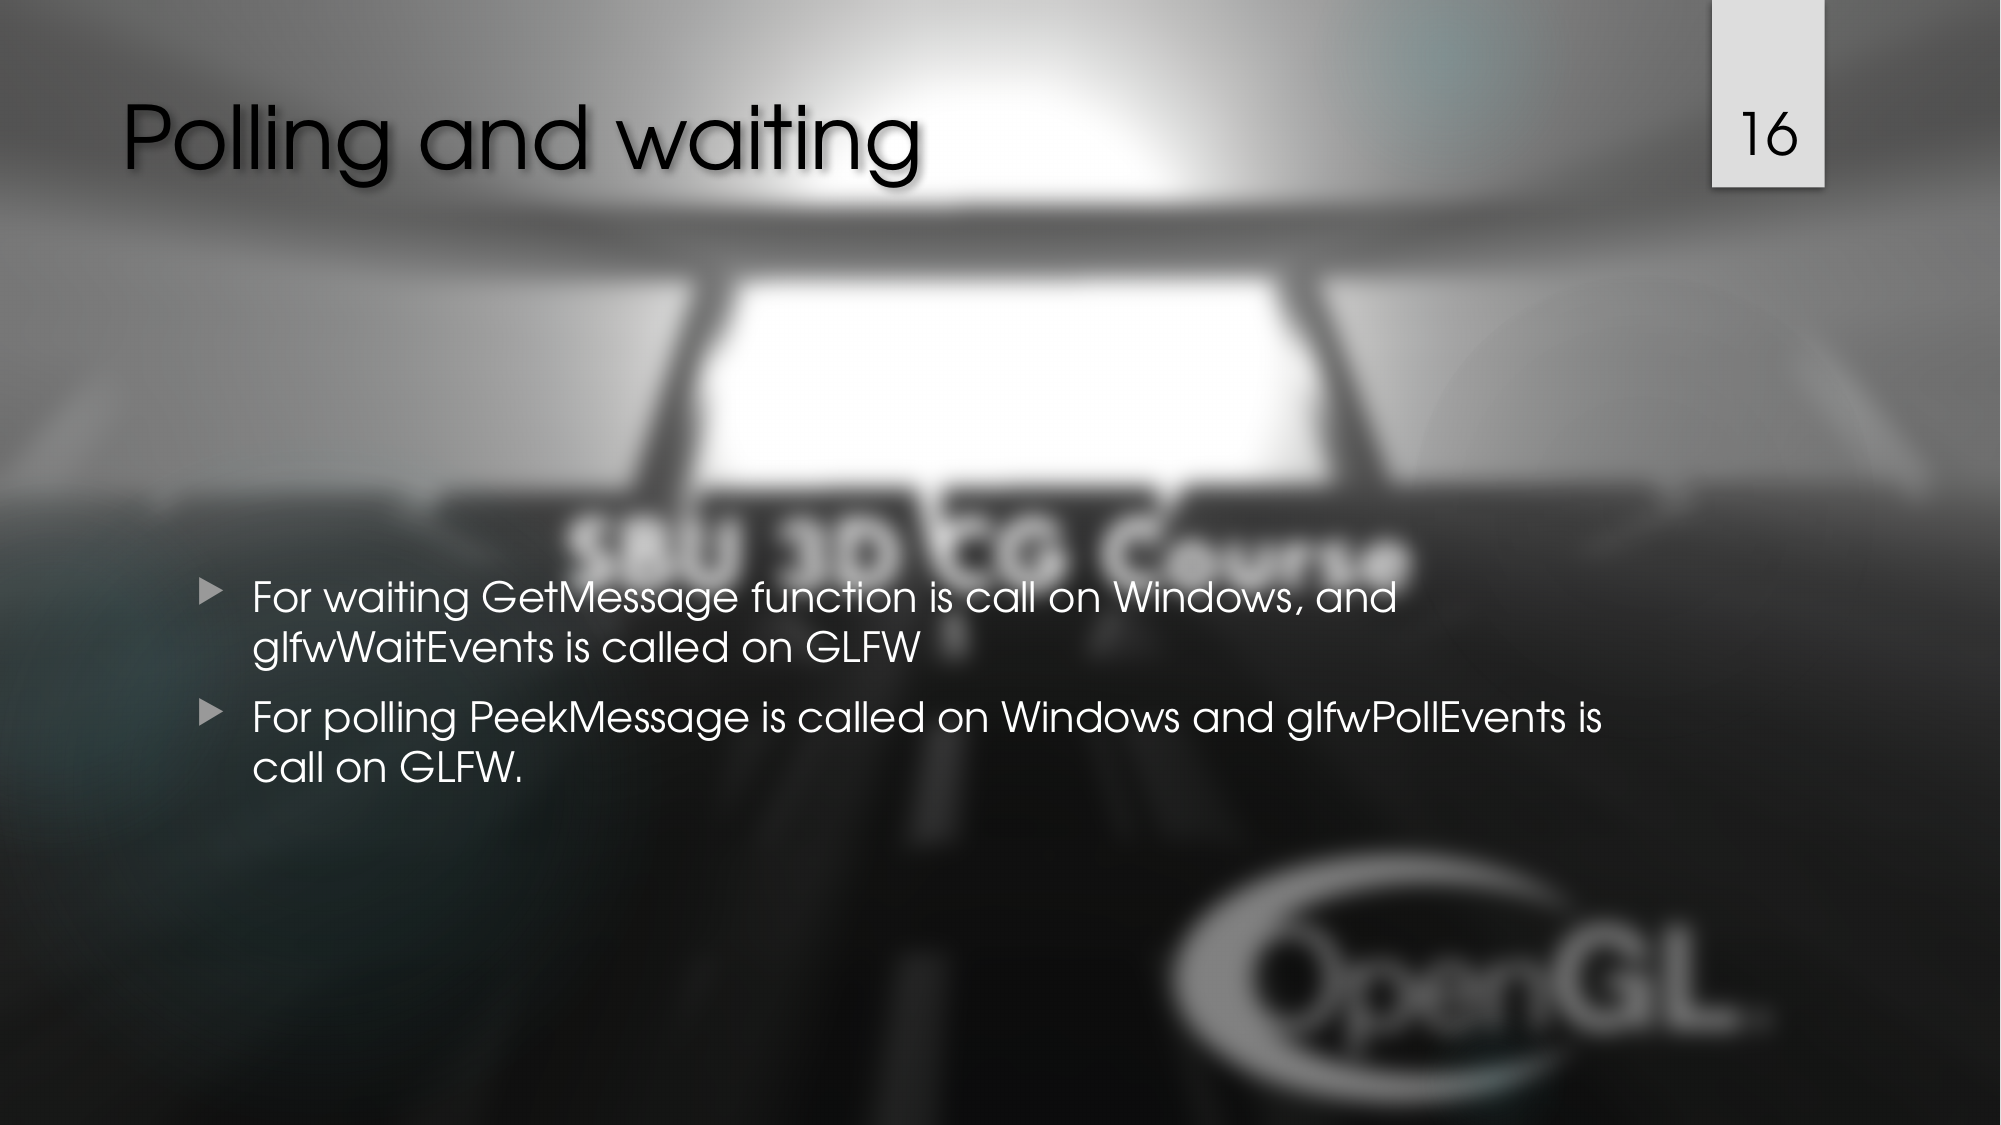

16
# Polling and waiting
For waiting GetMessage function is call on Windows, and glfwWaitEvents is called on GLFW
For polling PeekMessage is called on Windows and glfwPollEvents is call on GLFW.